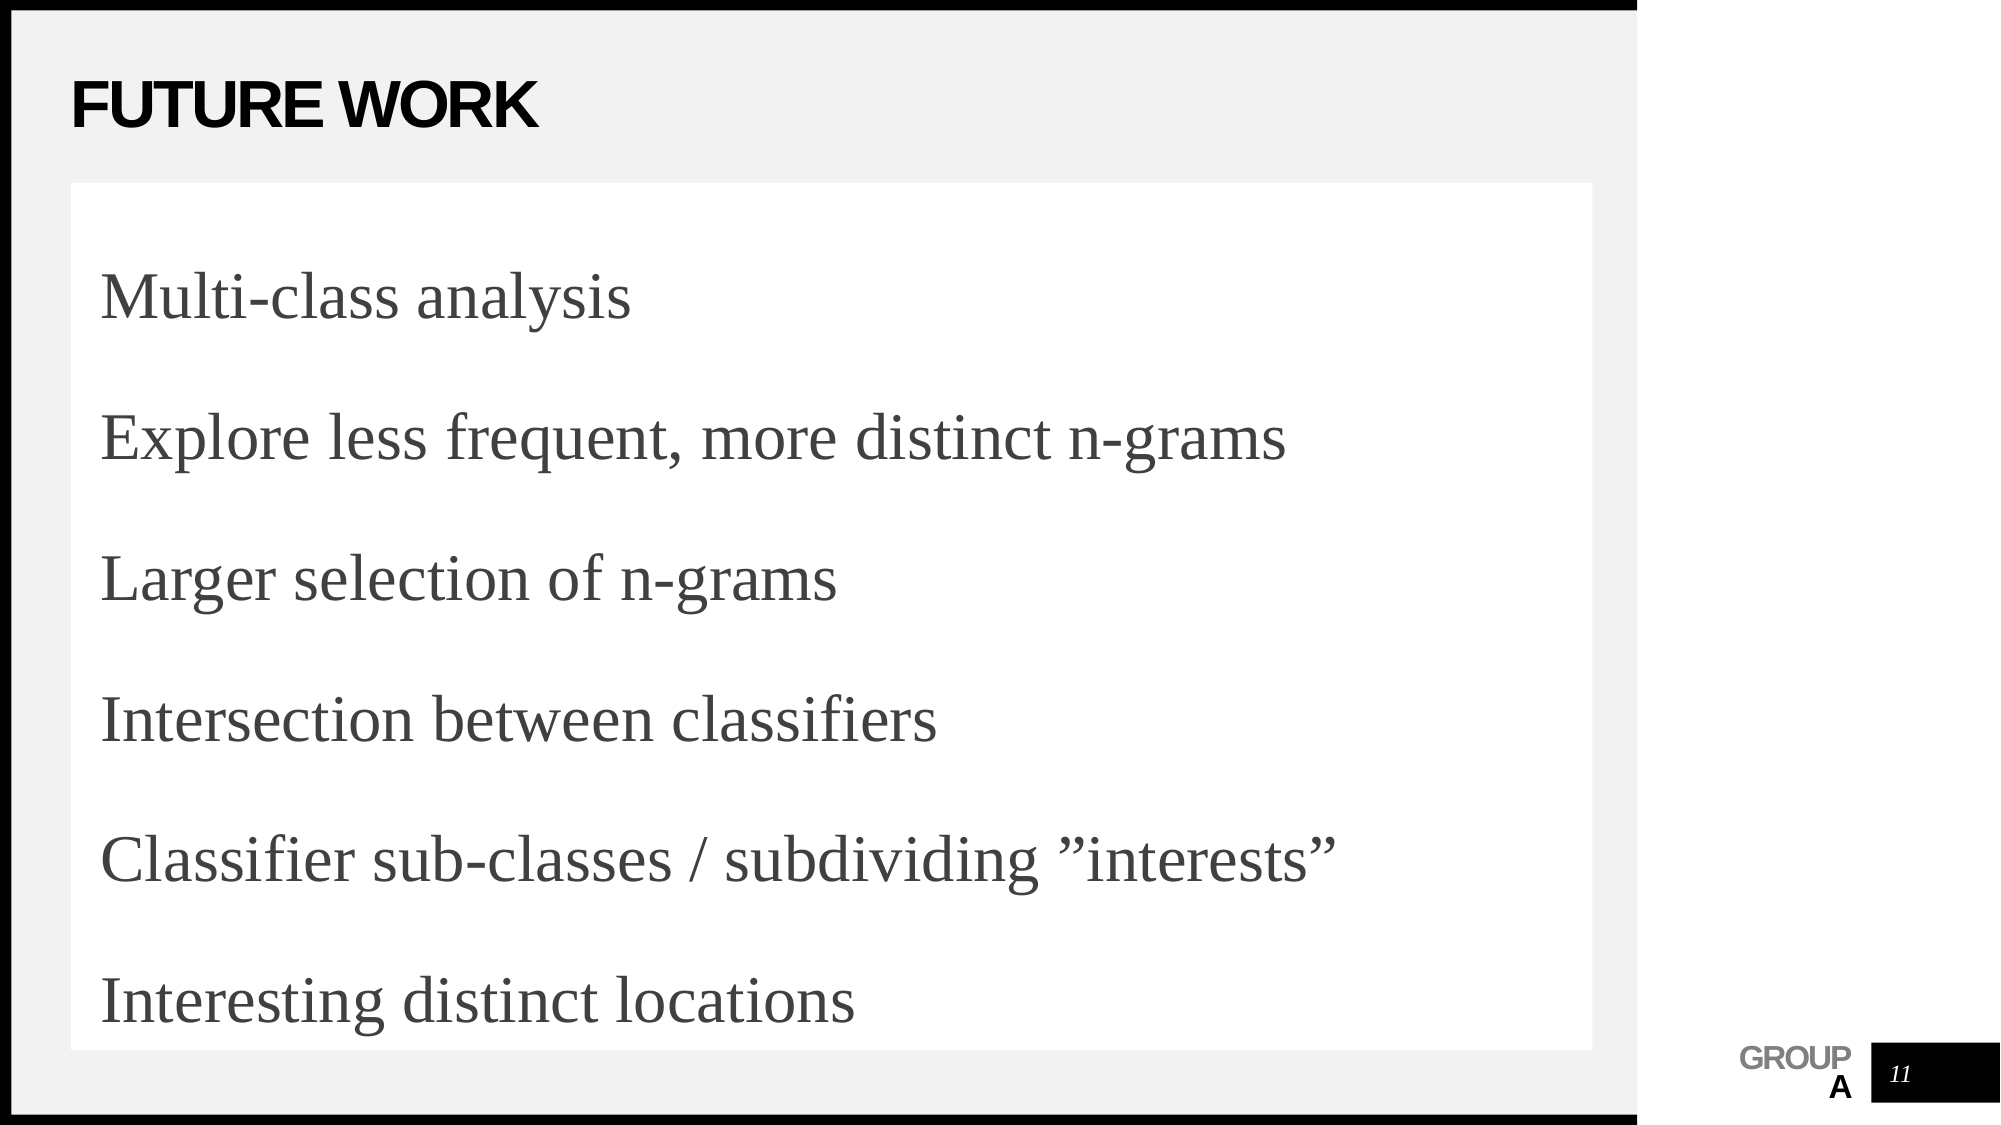

# FUTURE WORK
Multi-class analysis
Explore less frequent, more distinct n-grams
Larger selection of n-grams
Intersection between classifiers
Classifier sub-classes / subdividing ”interests”
Interesting distinct locations
11